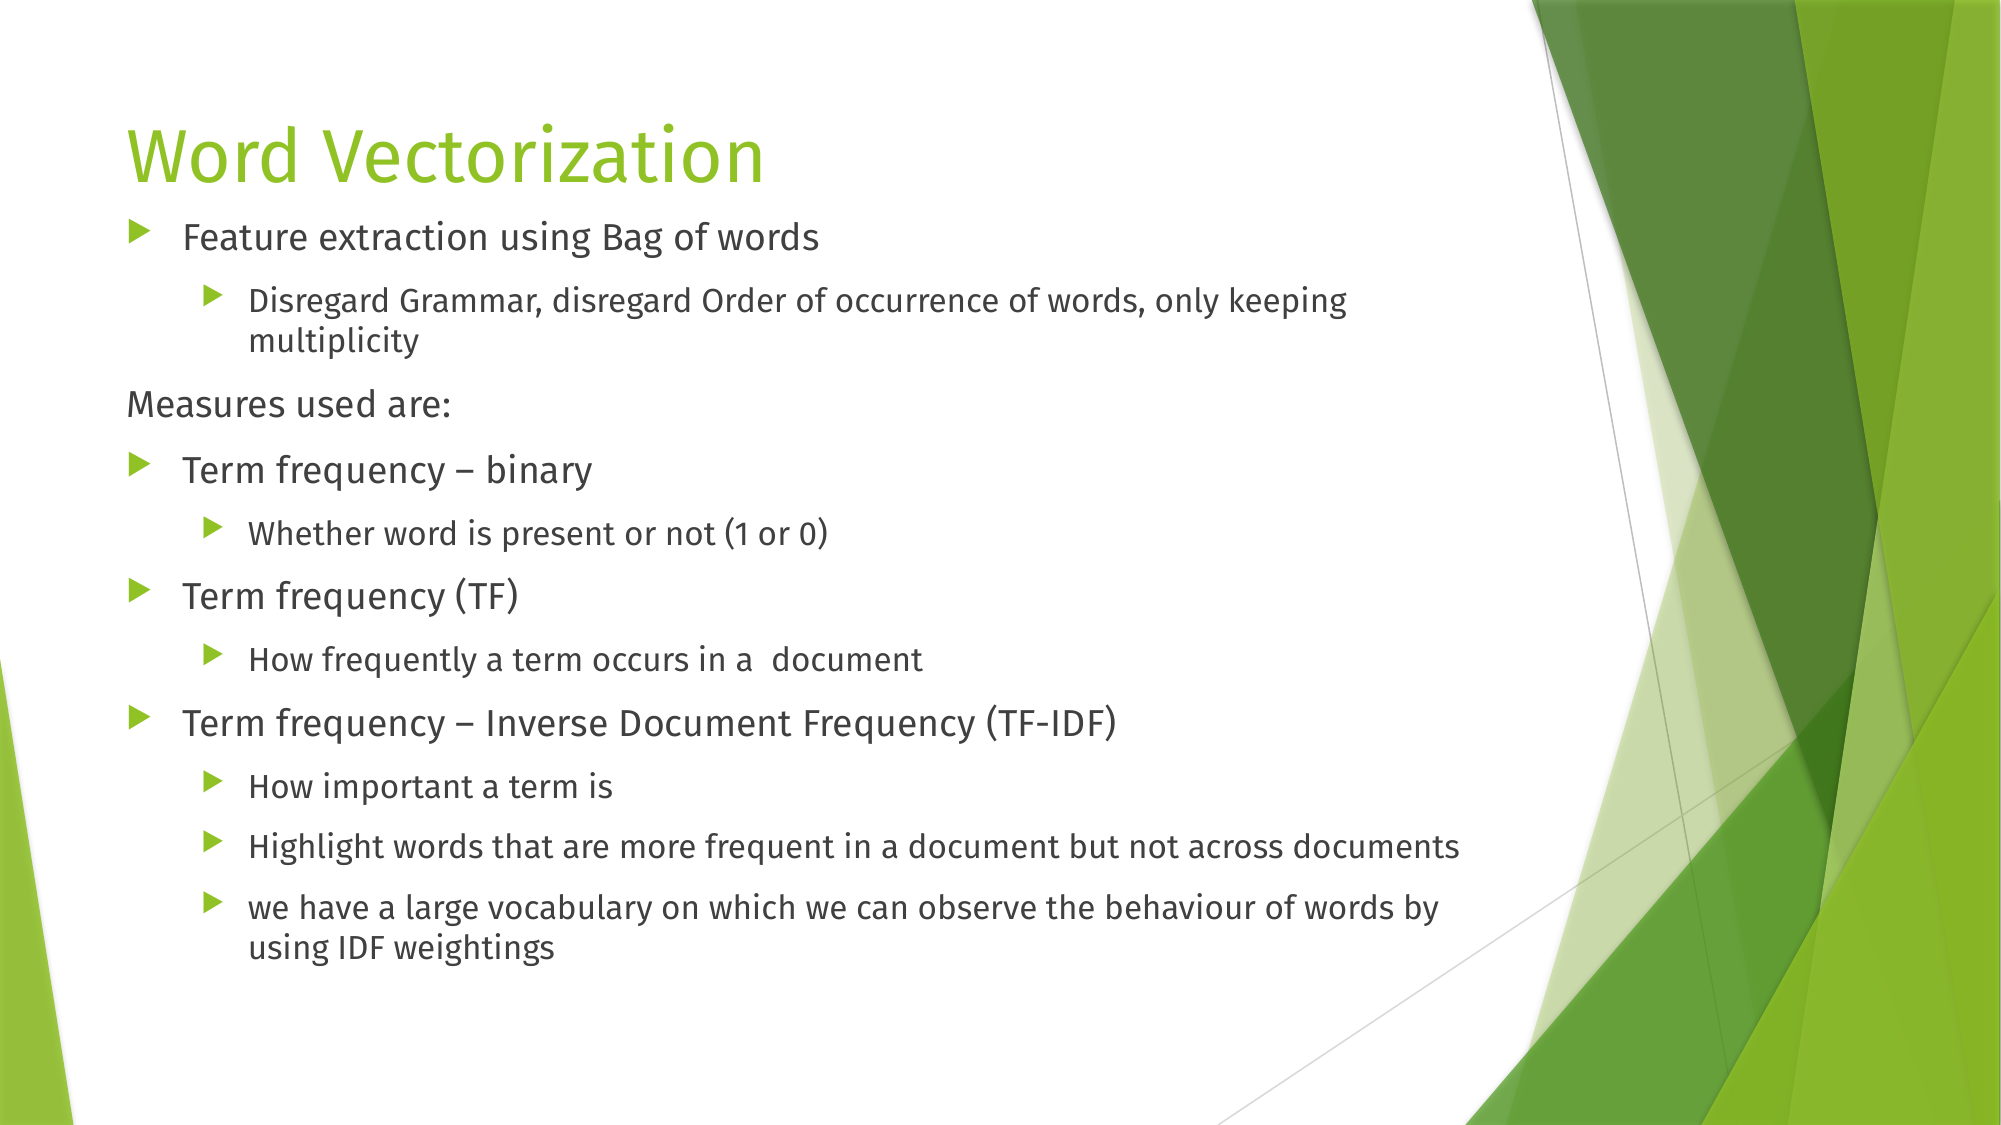

# Word Vectorization
Feature extraction using Bag of words
Disregard Grammar, disregard Order of occurrence of words, only keeping multiplicity
Measures used are:
Term frequency – binary
Whether word is present or not (1 or 0)
Term frequency (TF)
How frequently a term occurs in a  document
Term frequency – Inverse Document Frequency (TF-IDF)
How important a term is
Highlight words that are more frequent in a document but not across documents
we have a large vocabulary on which we can observe the behaviour of words by using IDF weightings